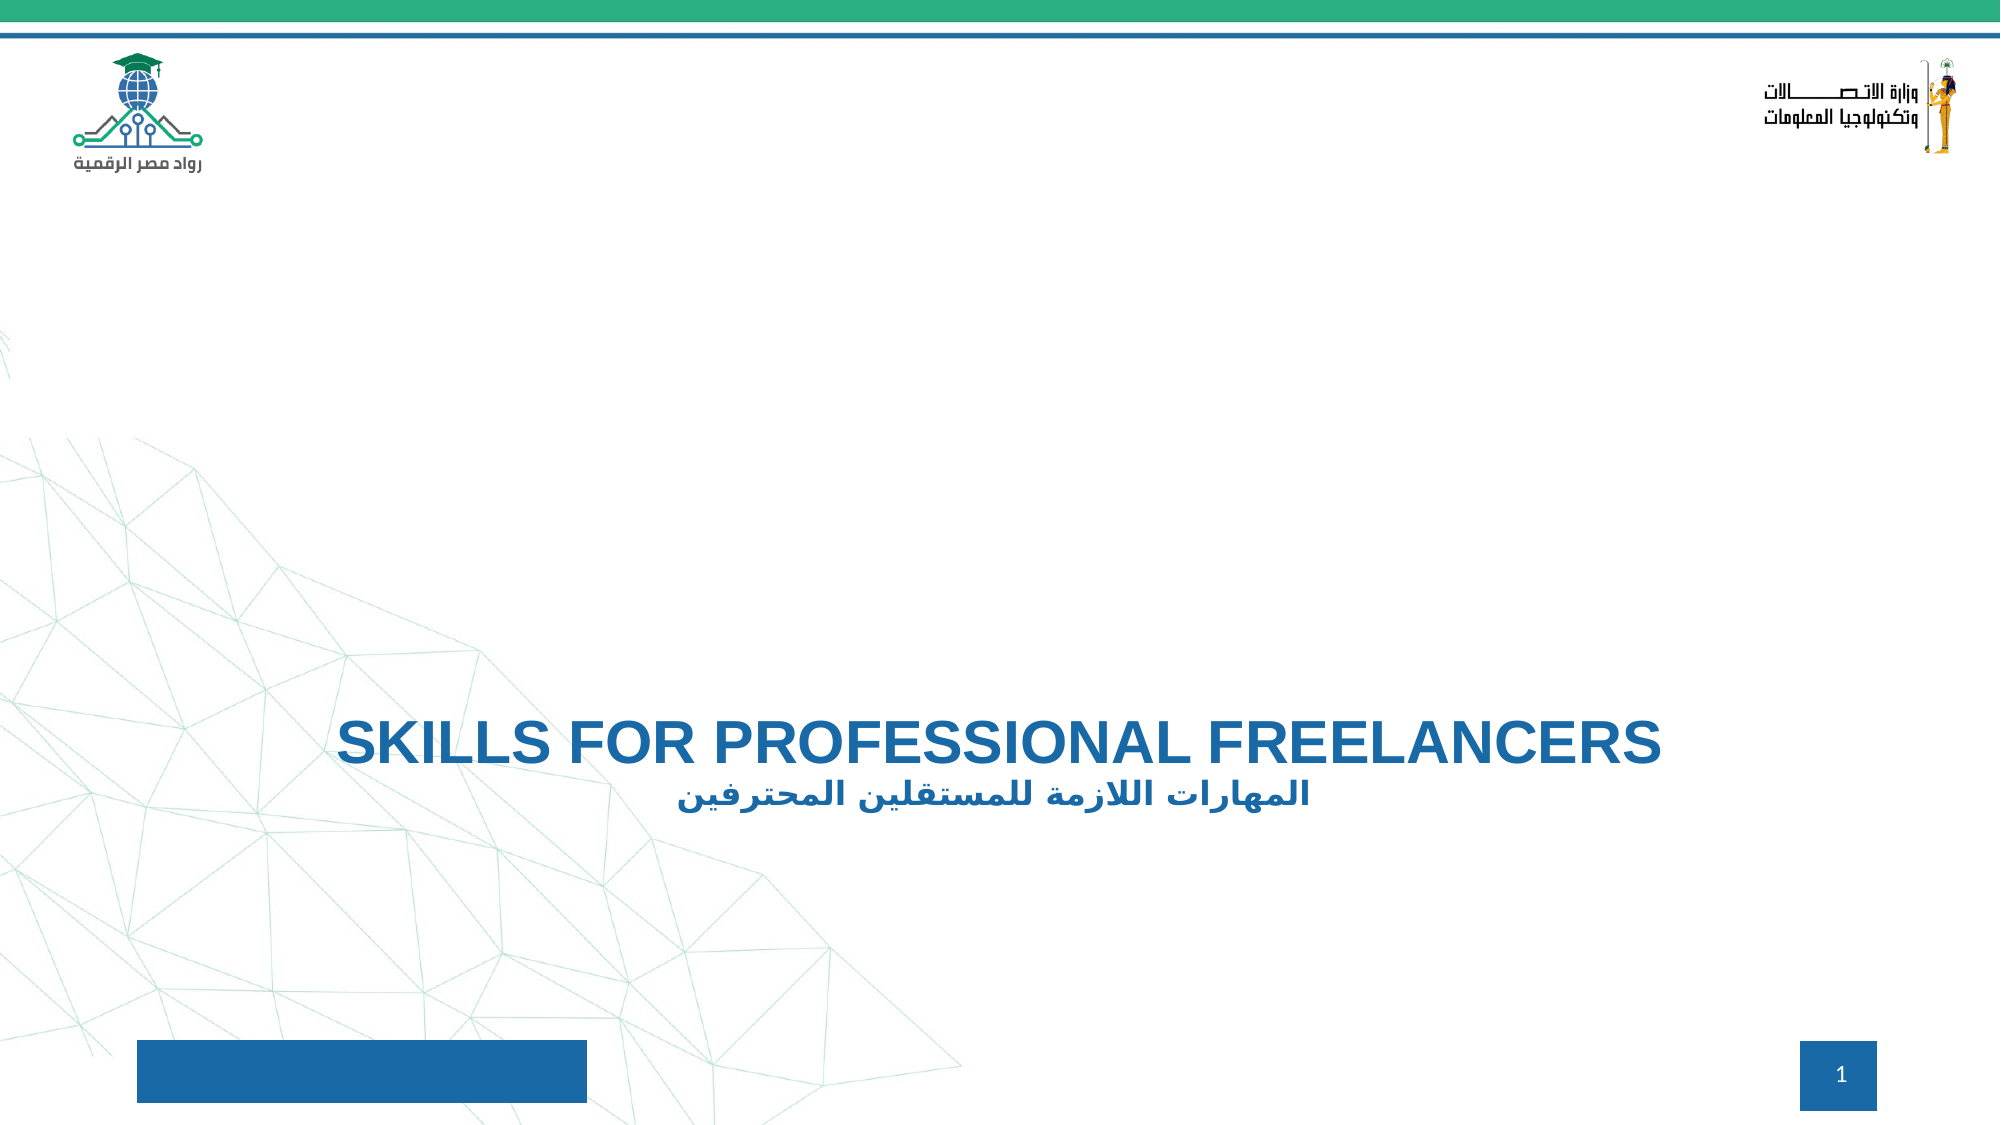

# SKILLS FOR PROFESSIONAL FREELANCERS المهارات اللازمة للمستقلين المحترفين

1